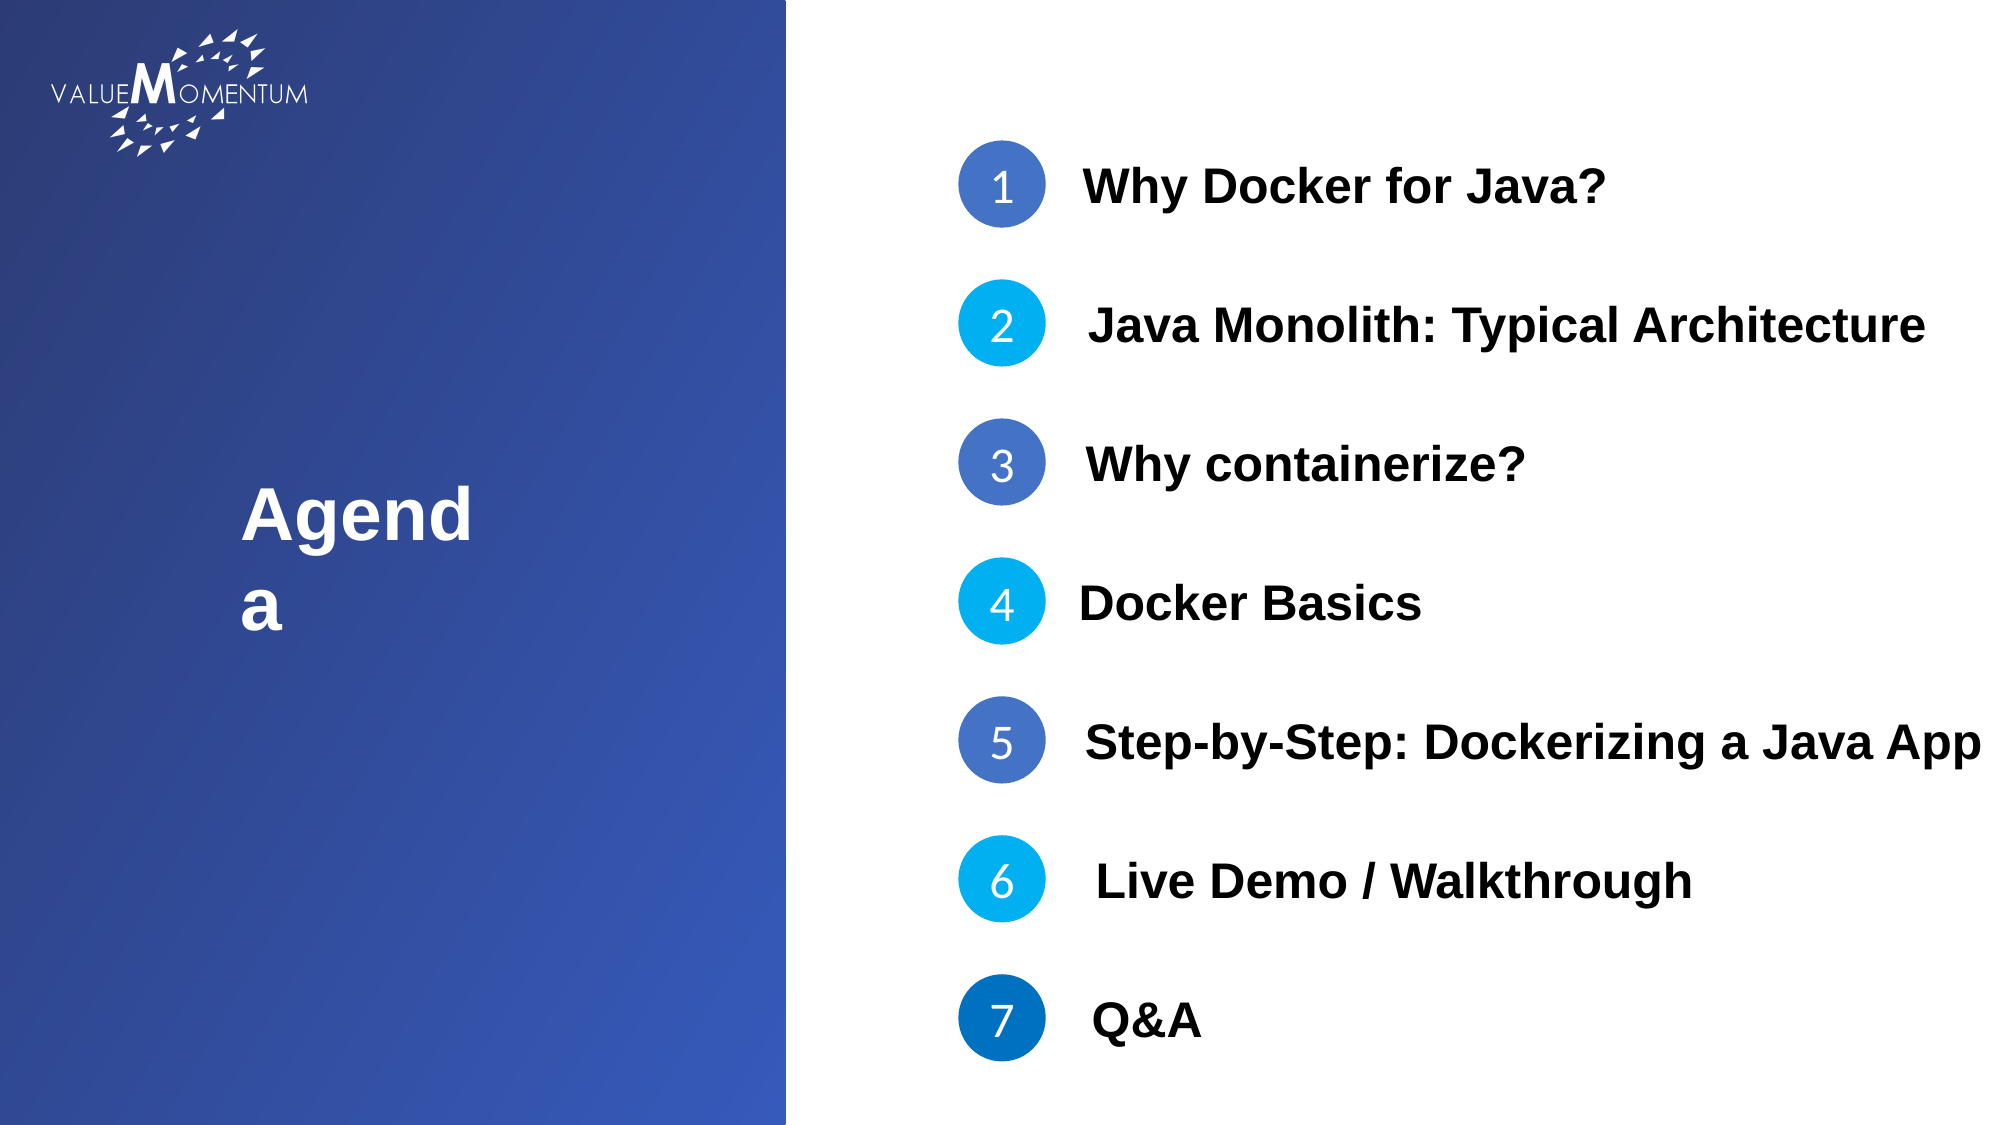

1
Why Docker for Java?
2
Java Monolith: Typical Architecture
3
Why containerize?
Agenda
4
Docker Basics
5
Step-by-Step: Dockerizing a Java App
6
Live Demo / Walkthrough
7
Q&A